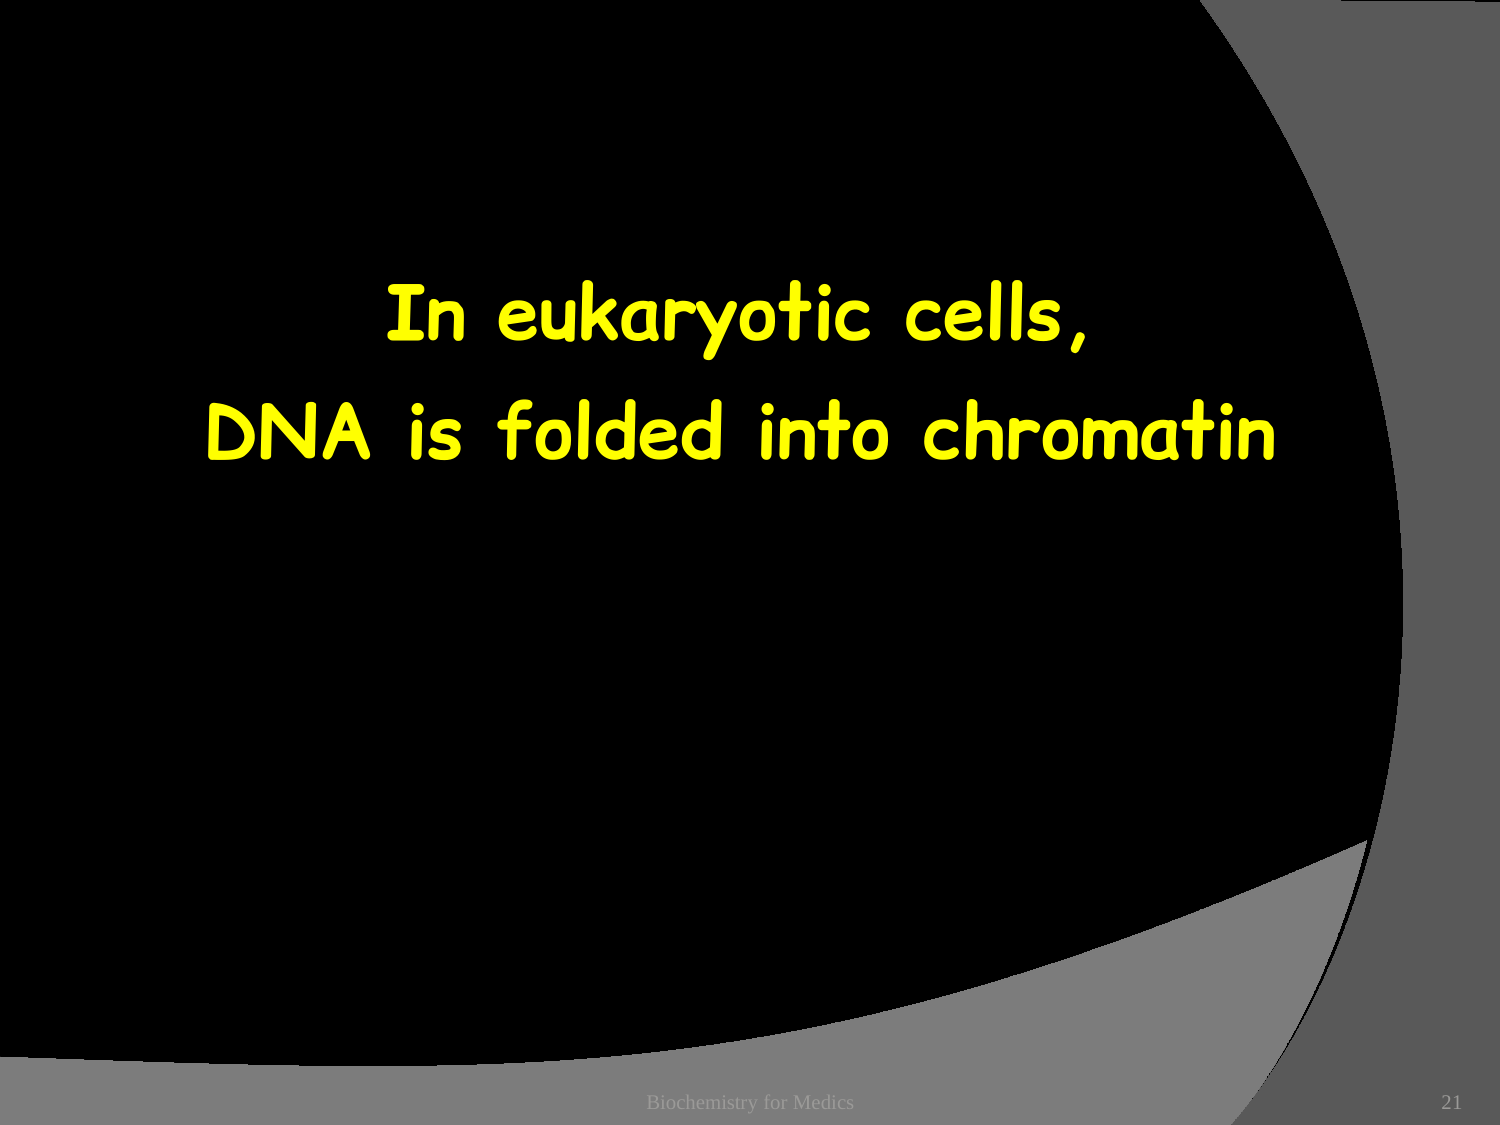

In eukaryotic cells, DNA is folded into chromatin

Biochemistry for Medics

21